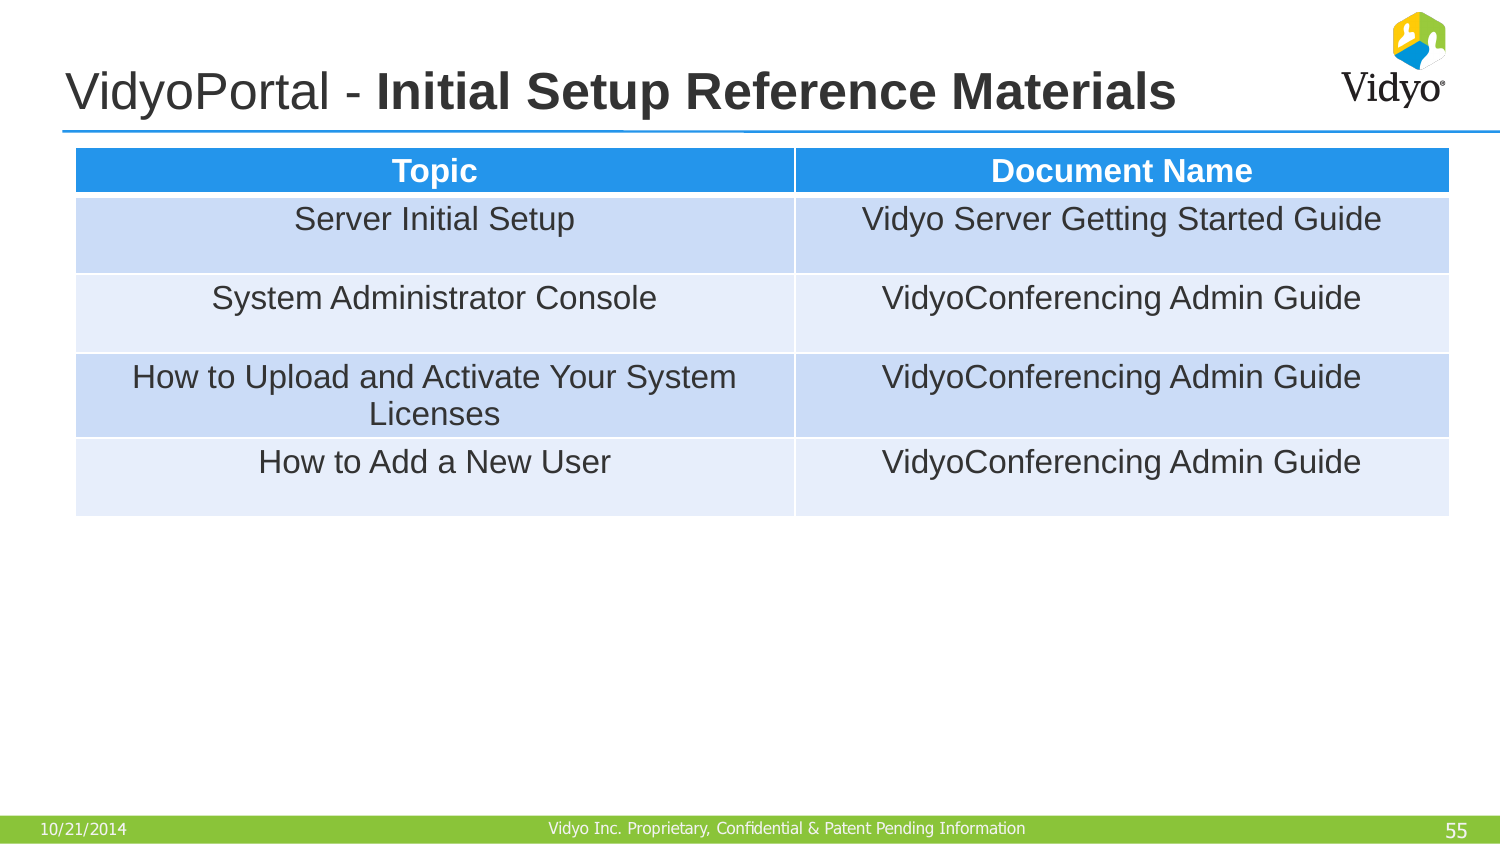

# VidyoPortal - Initial Setup Reference Materials
| Topic | Document Name |
| --- | --- |
| Server Initial Setup | Vidyo Server Getting Started Guide |
| System Administrator Console | VidyoConferencing Admin Guide |
| How to Upload and Activate Your System Licenses | VidyoConferencing Admin Guide |
| How to Add a New User | VidyoConferencing Admin Guide |